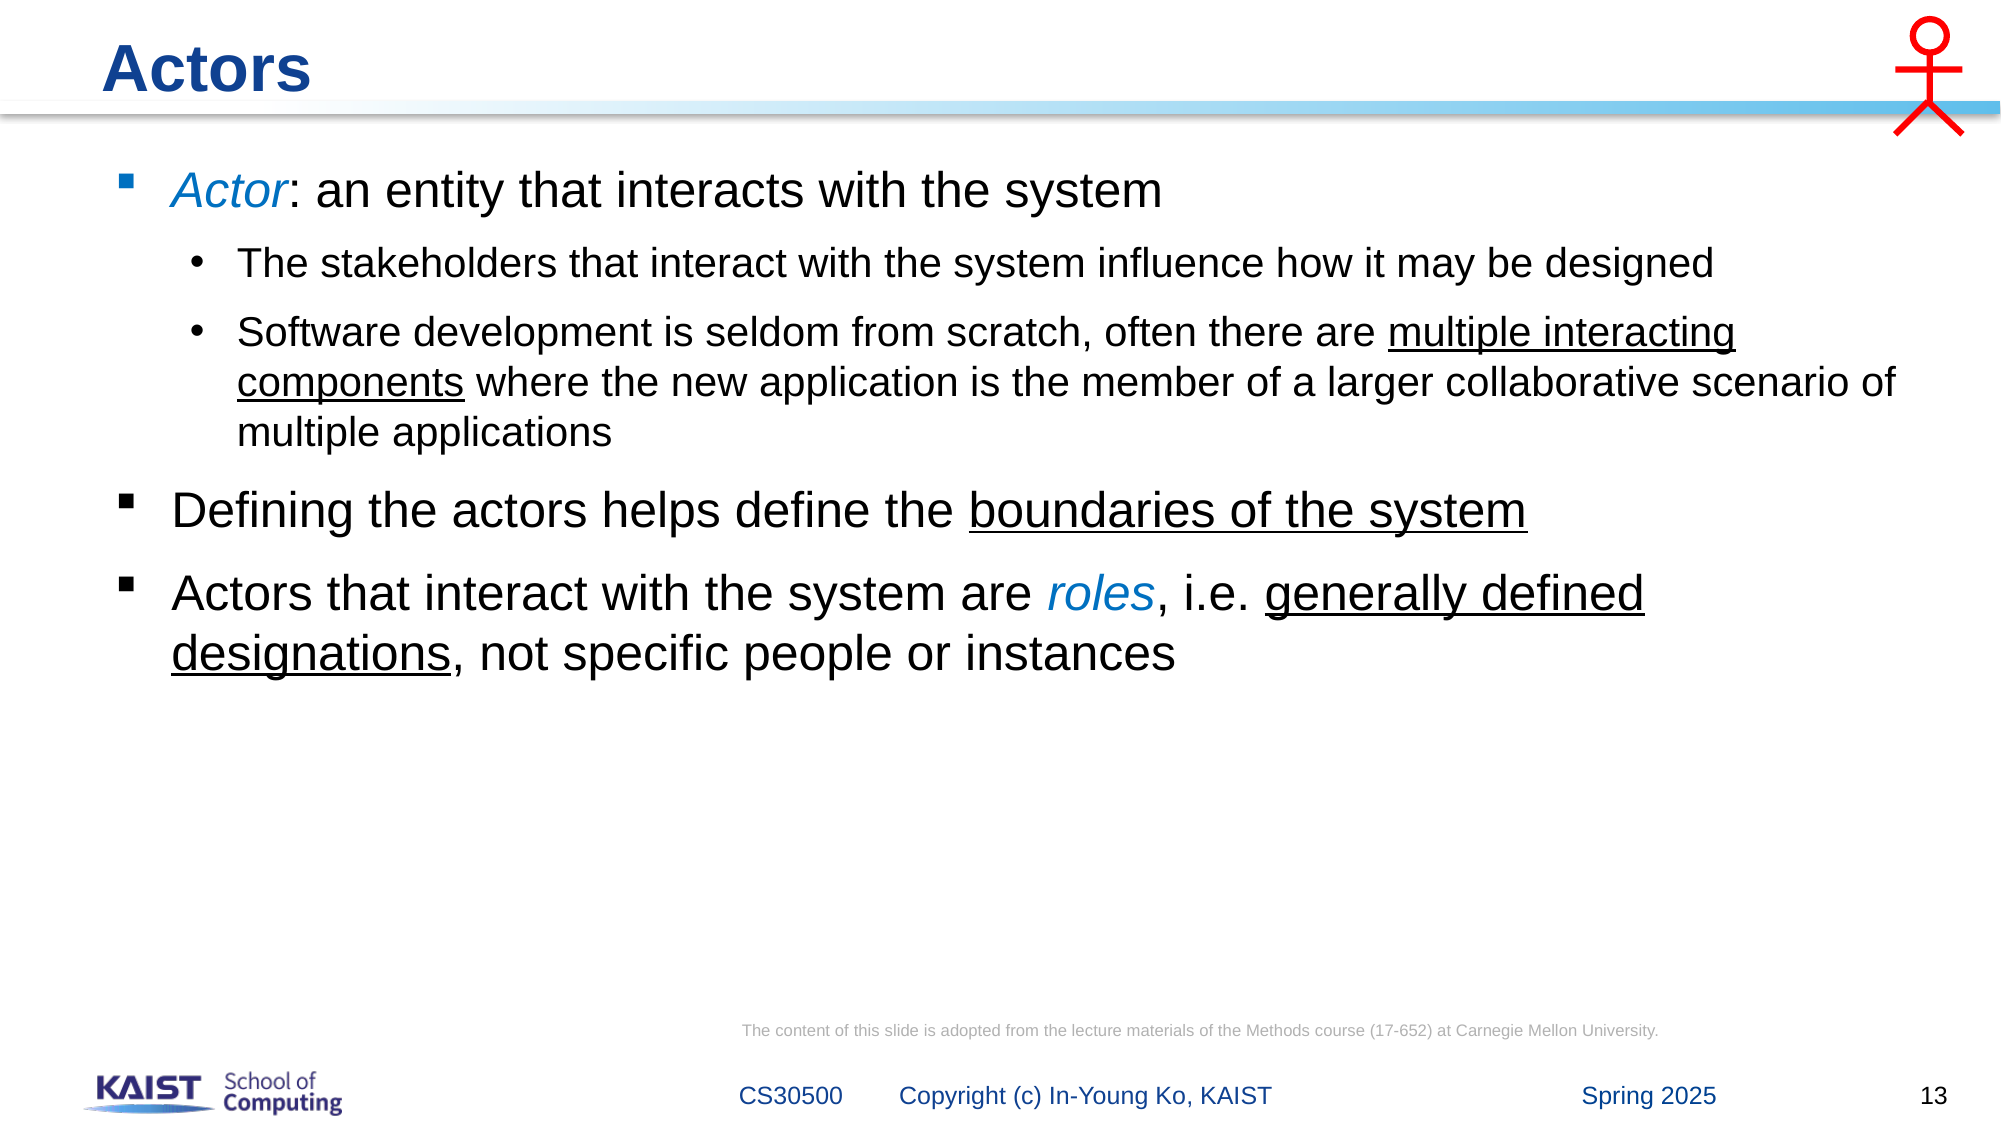

# Actors

Actor: an entity that interacts with the system
The stakeholders that interact with the system influence how it may be designed
Software development is seldom from scratch, often there are multiple interacting components where the new application is the member of a larger collaborative scenario of multiple applications
Defining the actors helps define the boundaries of the system
Actors that interact with the system are roles, i.e. generally defined designations, not specific people or instances
The content of this slide is adopted from the lecture materials of the Methods course (17-652) at Carnegie Mellon University.
Spring 2025
CS30500        Copyright (c) In-Young Ko, KAIST
13